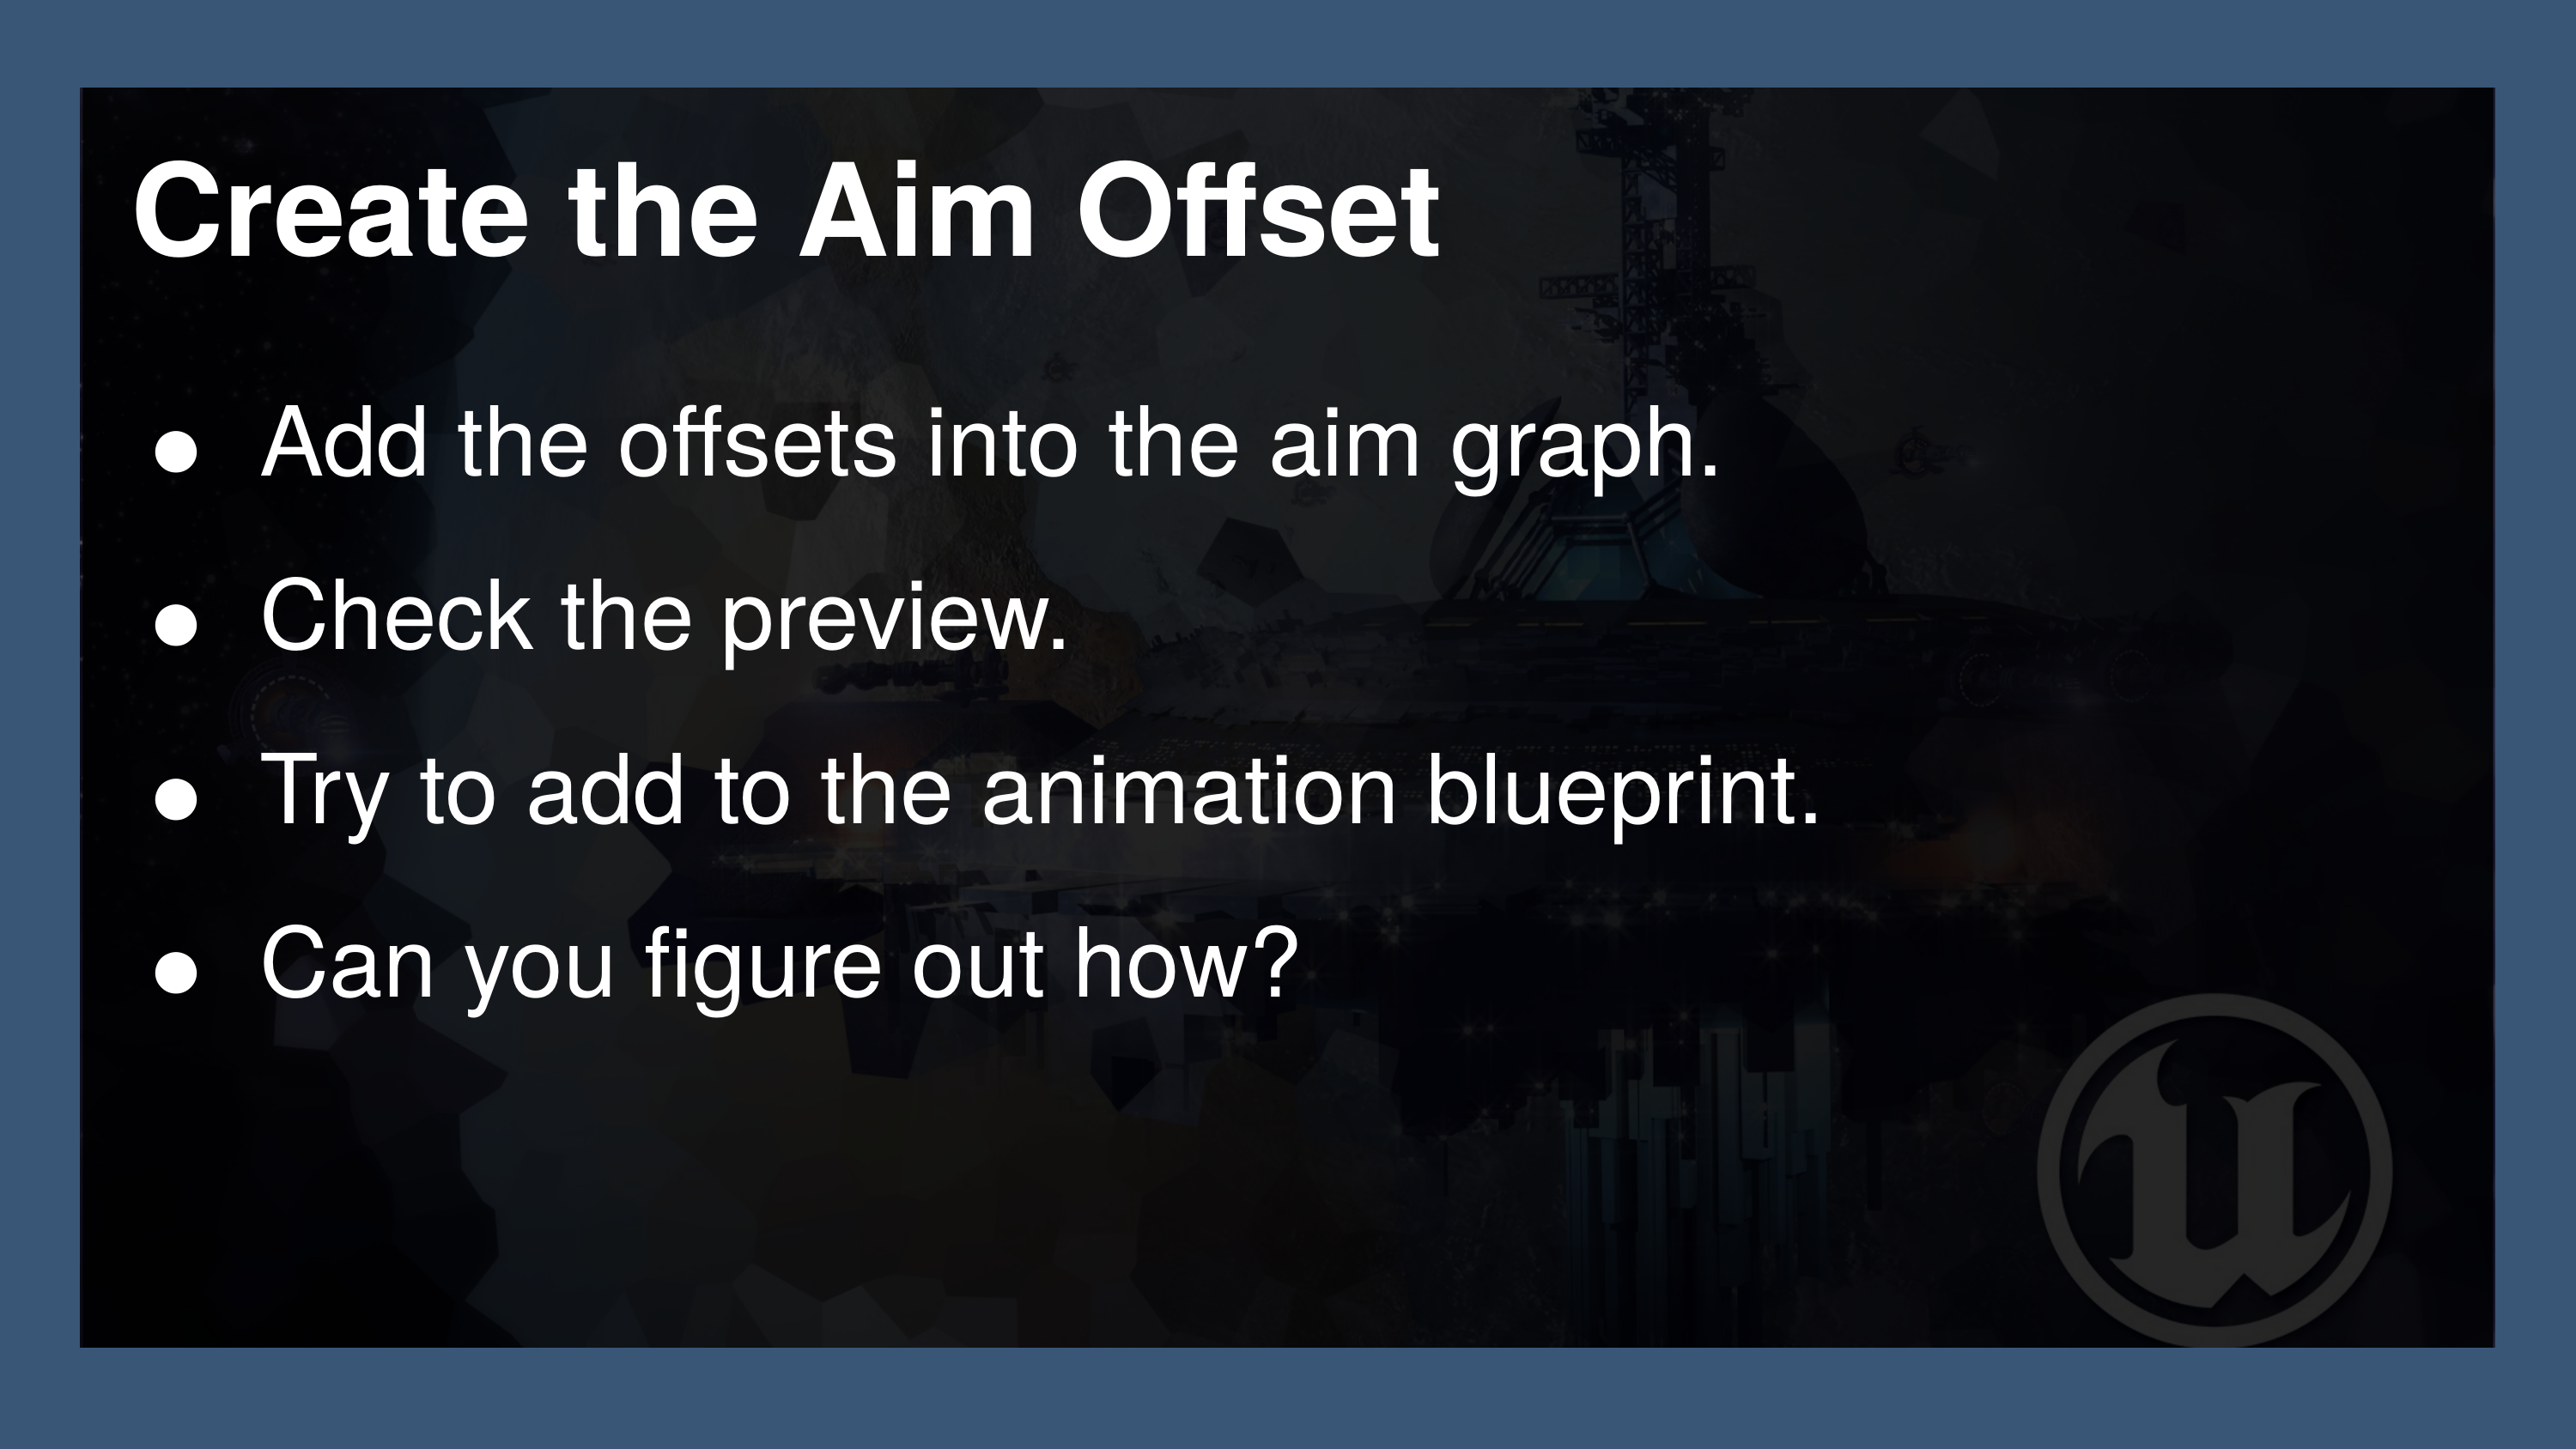

Create the Aim Offset
Add the offsets into the aim graph.
Check the preview.
Try to add to the animation blueprint.
Can you figure out how?